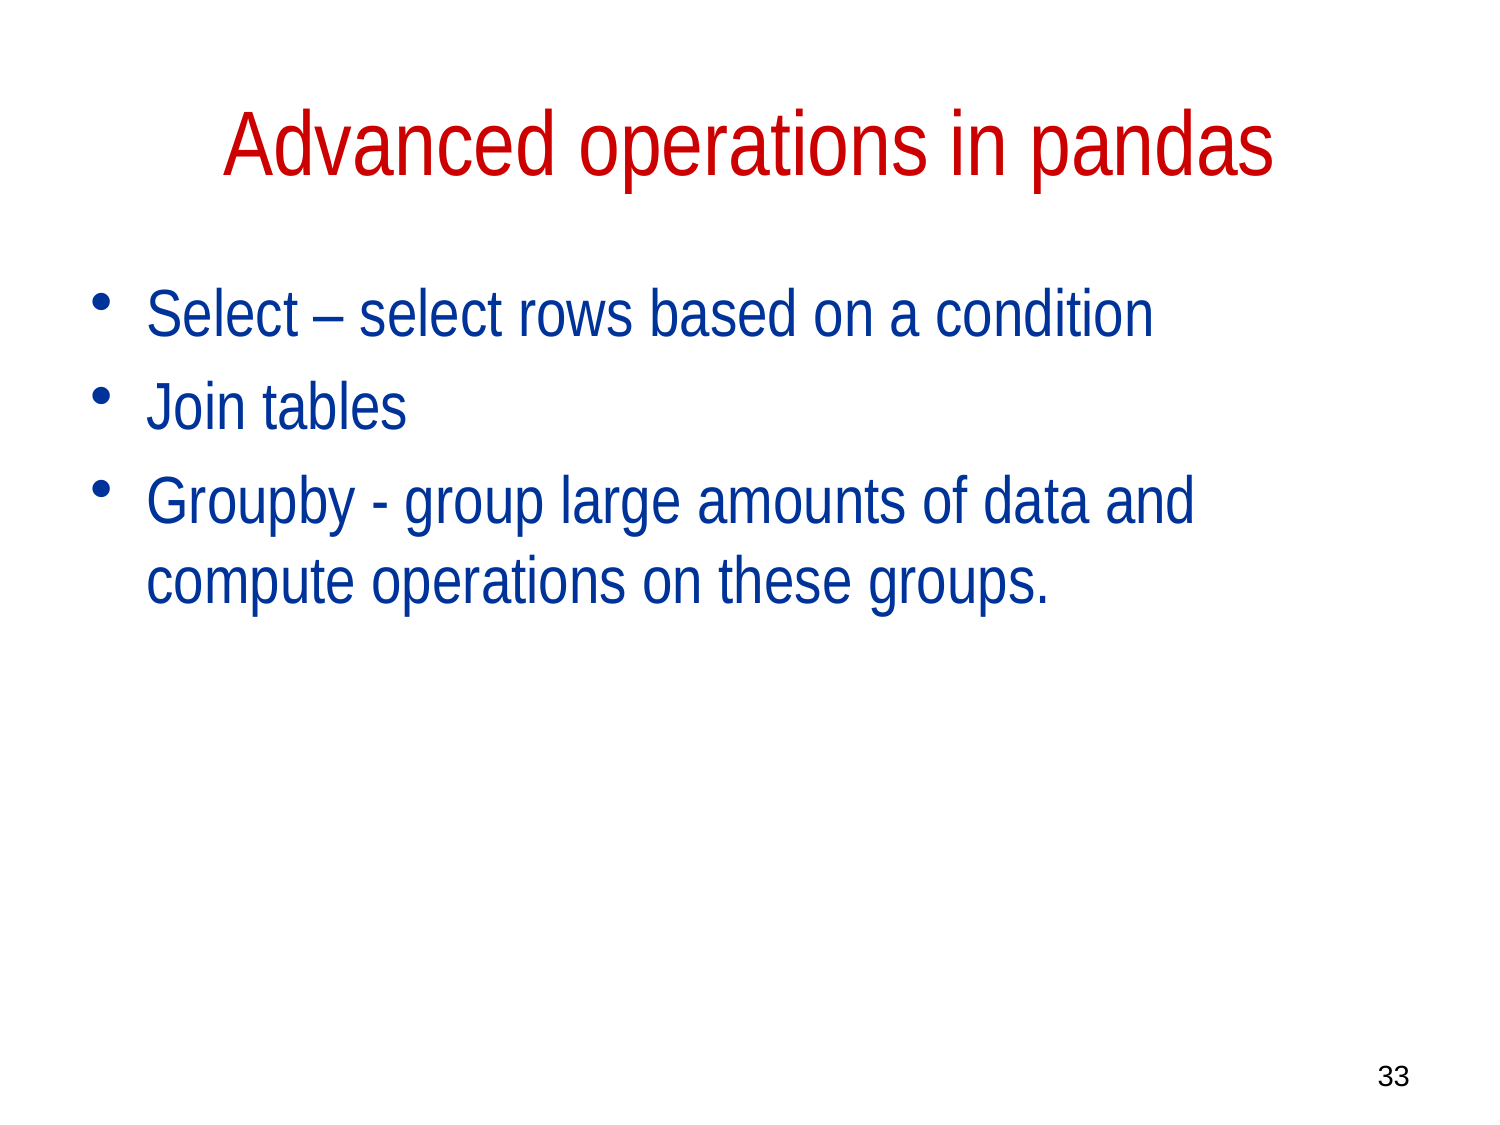

# Advanced operations in pandas
Select – select rows based on a condition
Join tables
Groupby - group large amounts of data and compute operations on these groups.
33